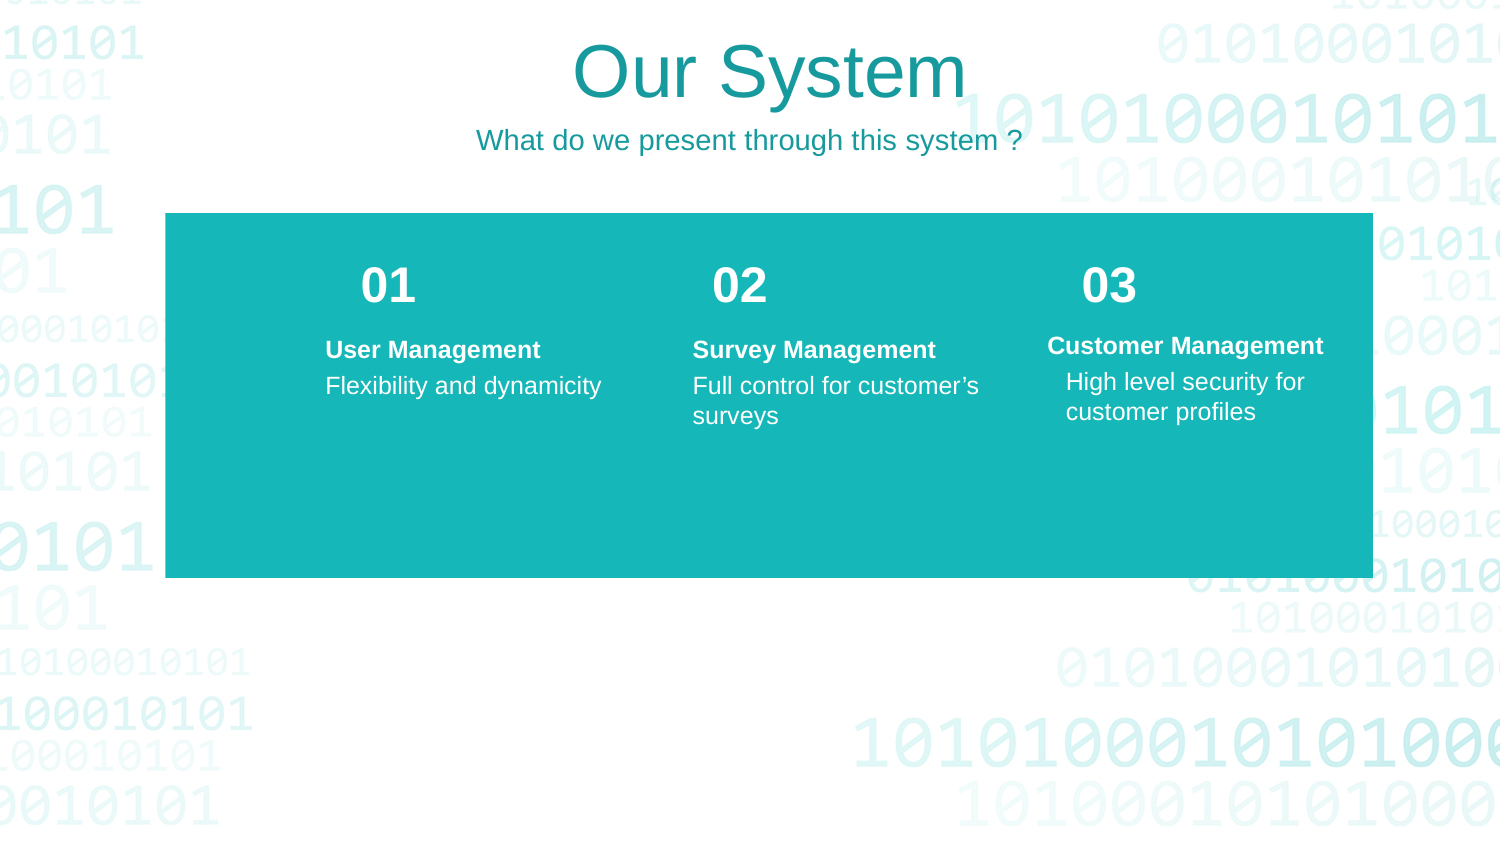

Our System
What do we present through this system ?

01
02
03
Customer Management
High level security for customer profiles
User Management
Flexibility and dynamicity
Survey Management
Full control for customer’s surveys